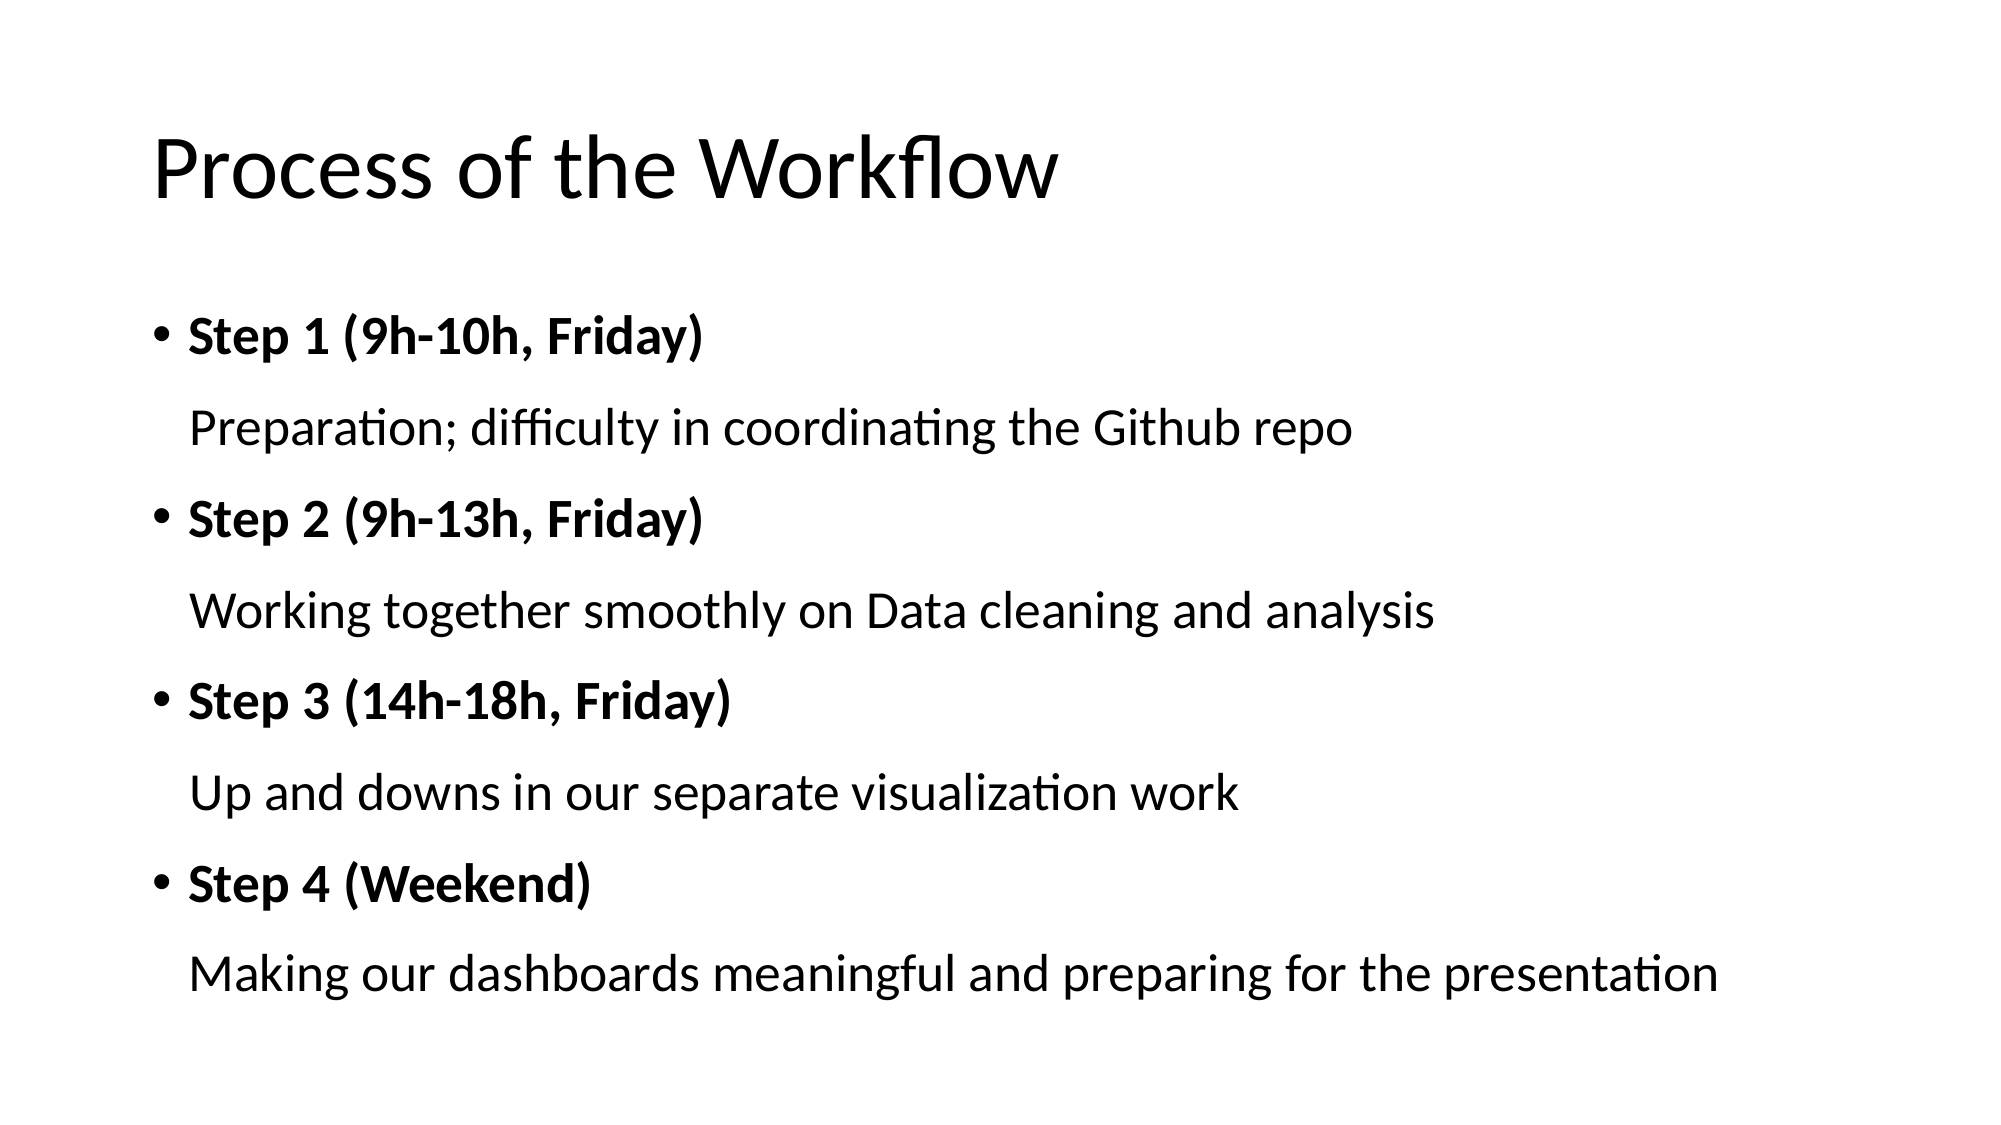

# Process of the Workflow
Step 1 (9h-10h, Friday)
   Preparation; difficulty in coordinating the Github repo
Step 2 (9h-13h, Friday)
   Working together smoothly on Data cleaning and analysis
Step 3 (14h-18h, Friday)
   Up and downs in our separate visualization work
Step 4 (Weekend)
   Making our dashboards meaningful and preparing for the presentation